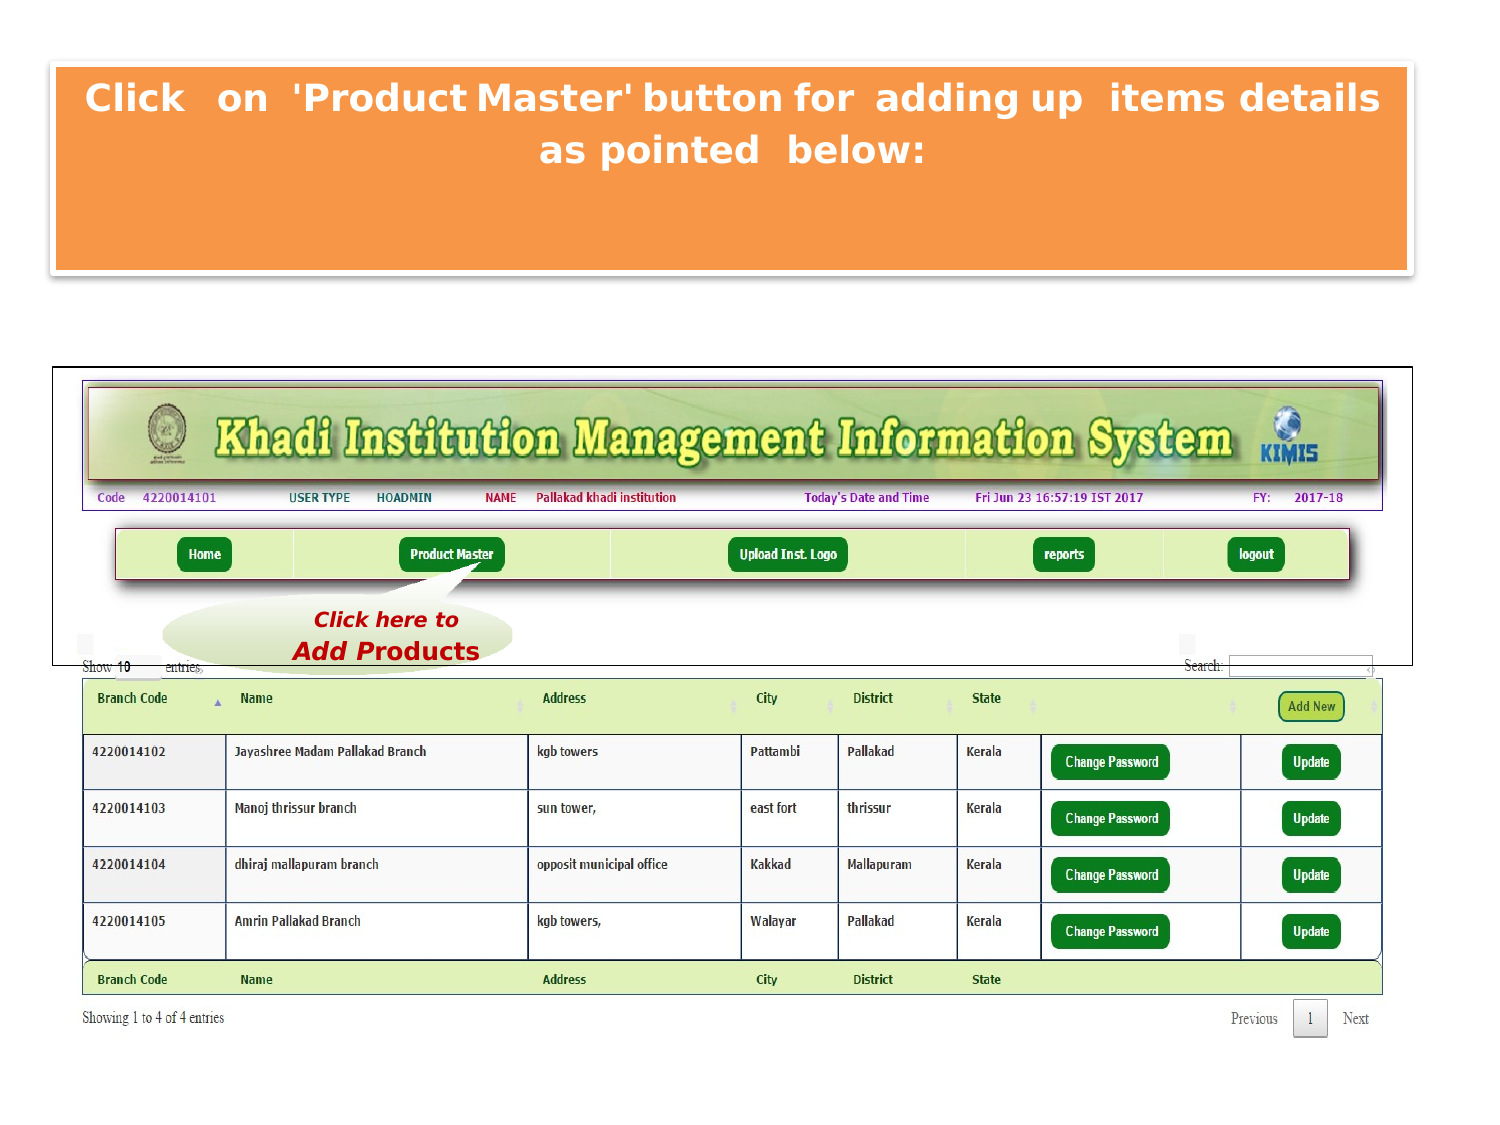

Click	on	'Product	Master'	button	for	adding	up  items details as pointed  below:

Click here to
Add Products